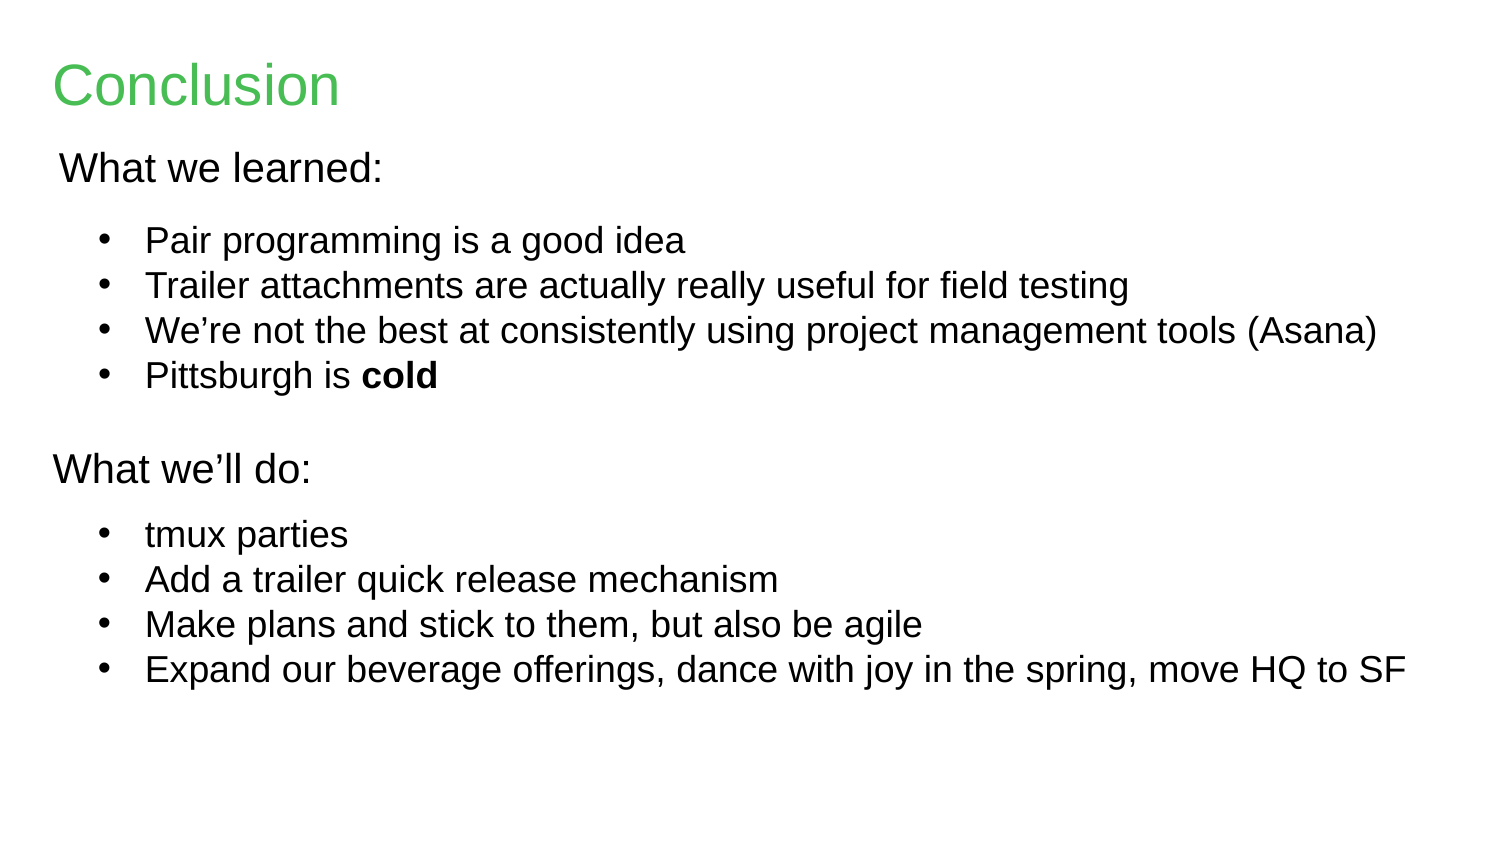

Conclusion
What we learned:
Pair programming is a good idea
Trailer attachments are actually really useful for field testing
We’re not the best at consistently using project management tools (Asana)
Pittsburgh is cold

What we’ll do:
tmux parties
Add a trailer quick release mechanism
Make plans and stick to them, but also be agile
Expand our beverage offerings, dance with joy in the spring, move HQ to SF